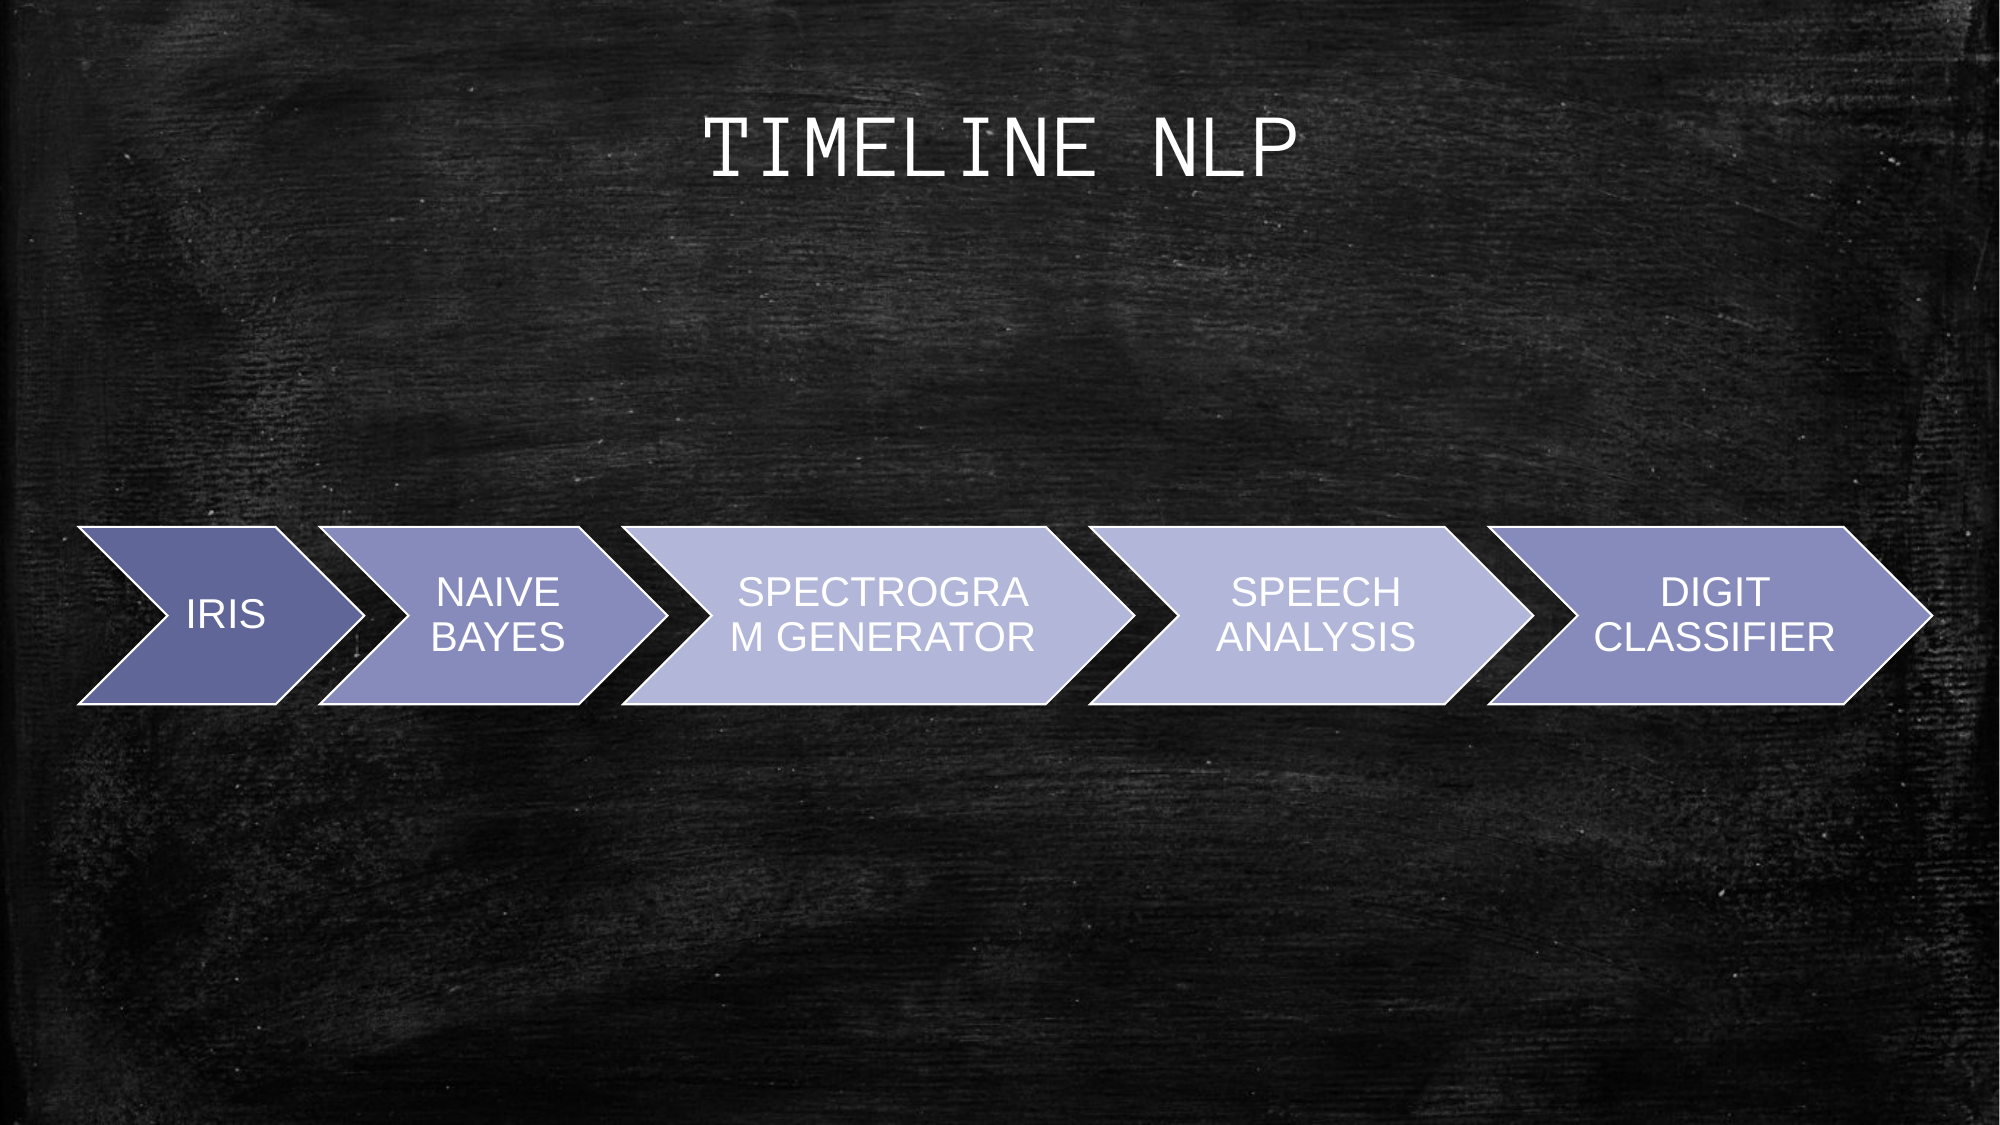

TIMELINE NLP
IRIS
NAIVE BAYES
SPECTROGRAM GENERATOR
SPEECH ANALYSIS
DIGIT CLASSIFIER